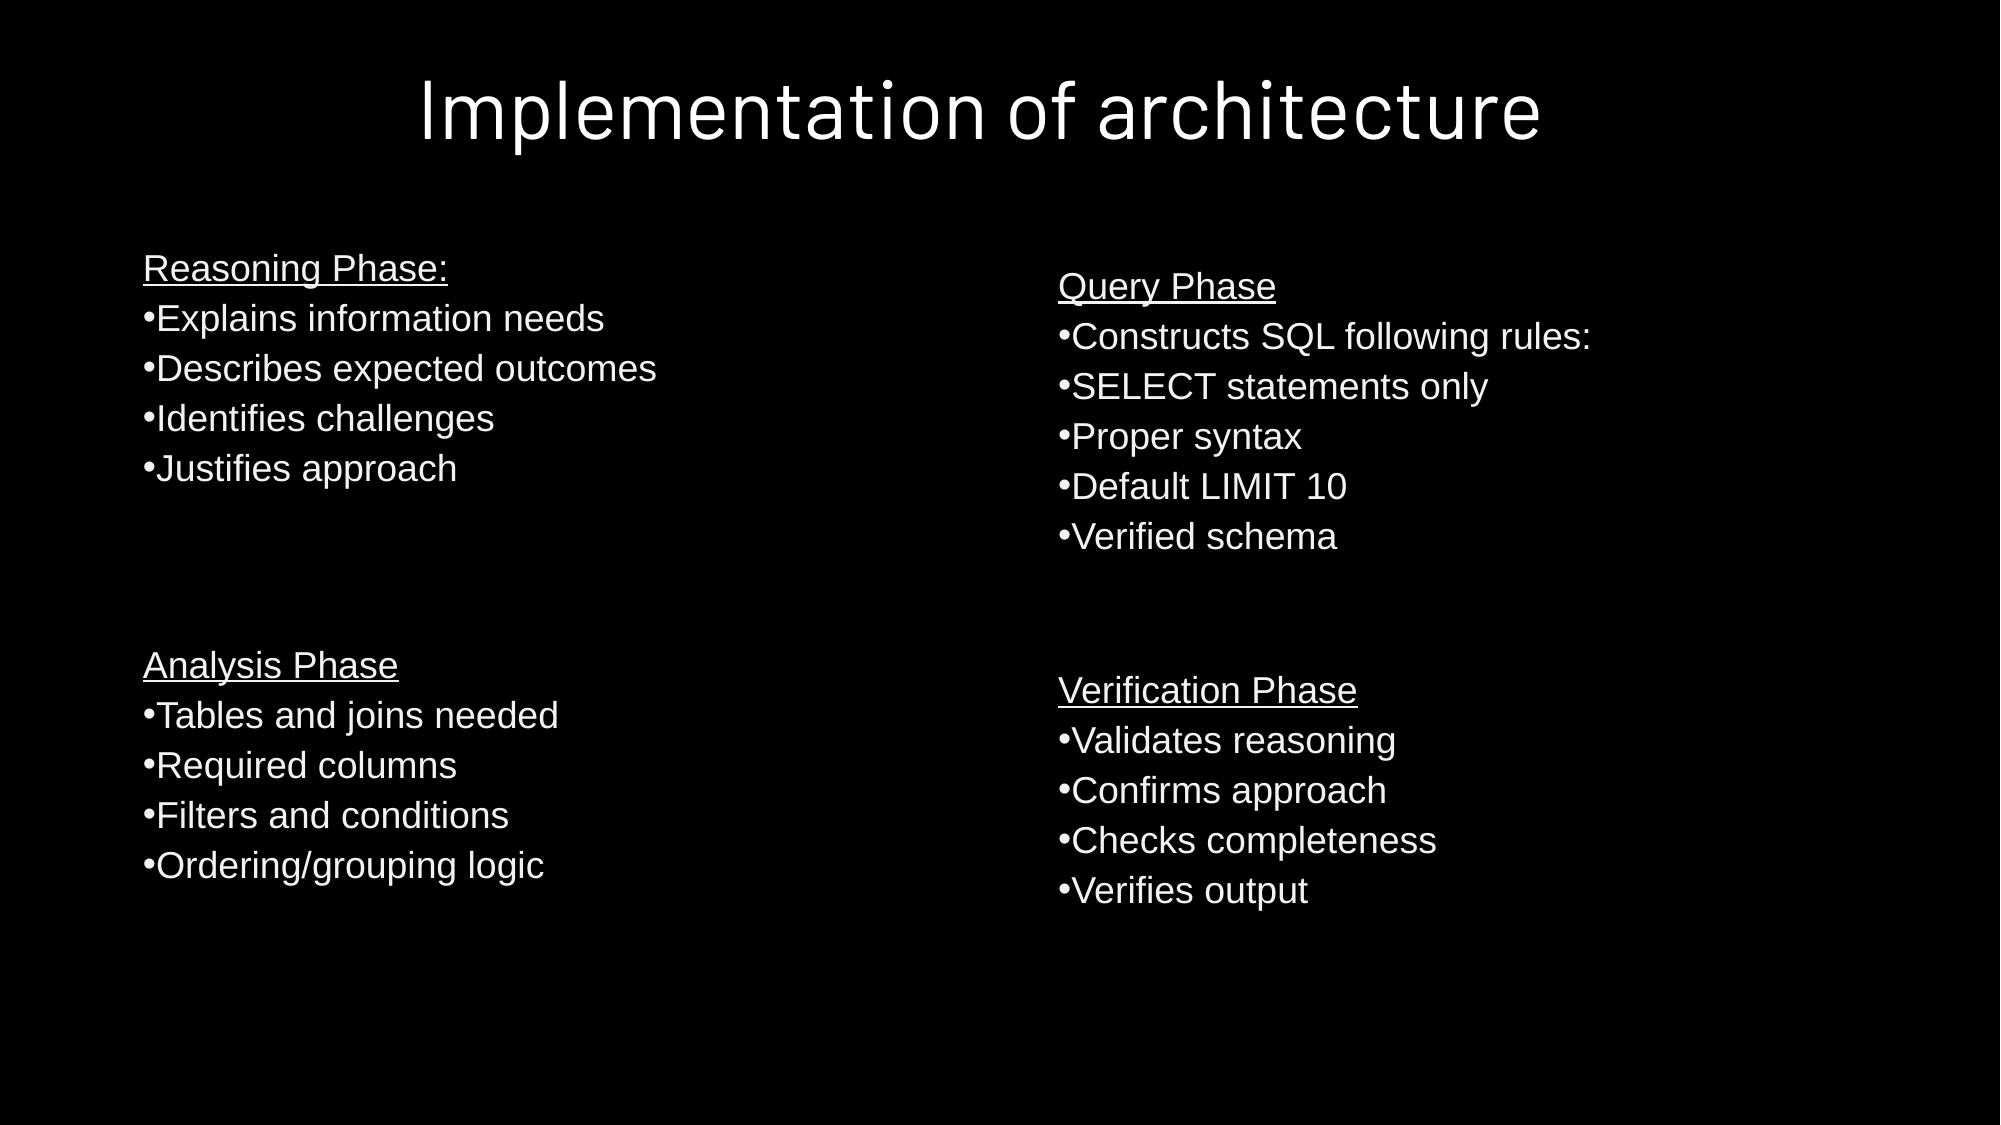

# Implementation of architecture
Reasoning Phase:
Explains information needs
Describes expected outcomes
Identifies challenges
Justifies approach
Query Phase
Constructs SQL following rules:
SELECT statements only
Proper syntax
Default LIMIT 10
Verified schema
Analysis Phase
Tables and joins needed
Required columns
Filters and conditions
Ordering/grouping logic
Verification Phase
Validates reasoning
Confirms approach
Checks completeness
Verifies output